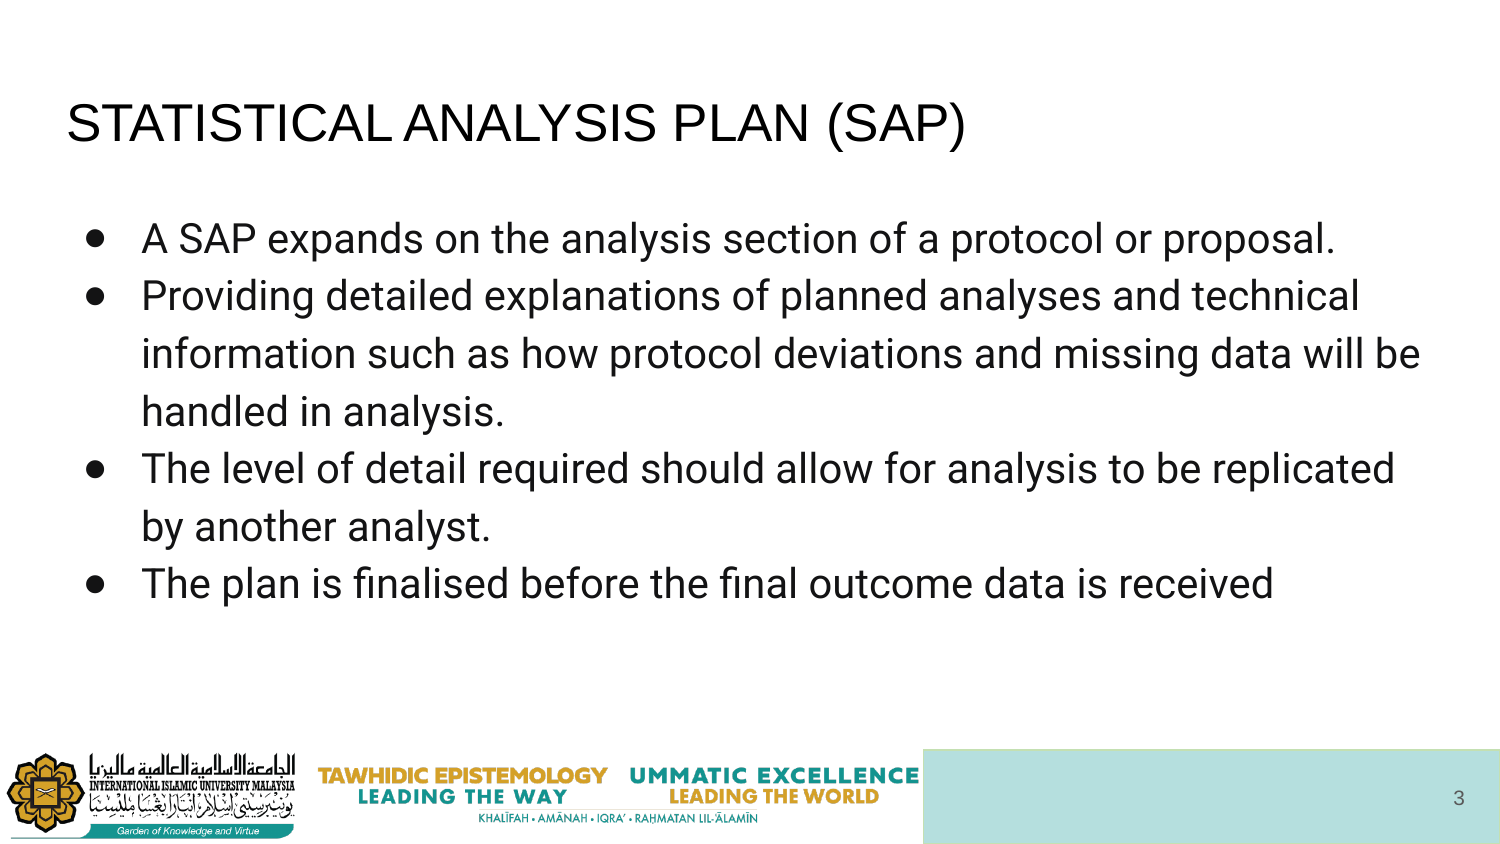

# STATISTICAL ANALYSIS PLAN (SAP)
A SAP expands on the analysis section of a protocol or proposal.
Providing detailed explanations of planned analyses and technical information such as how protocol deviations and missing data will be handled in analysis.
The level of detail required should allow for analysis to be replicated by another analyst.
The plan is finalised before the final outcome data is received

3